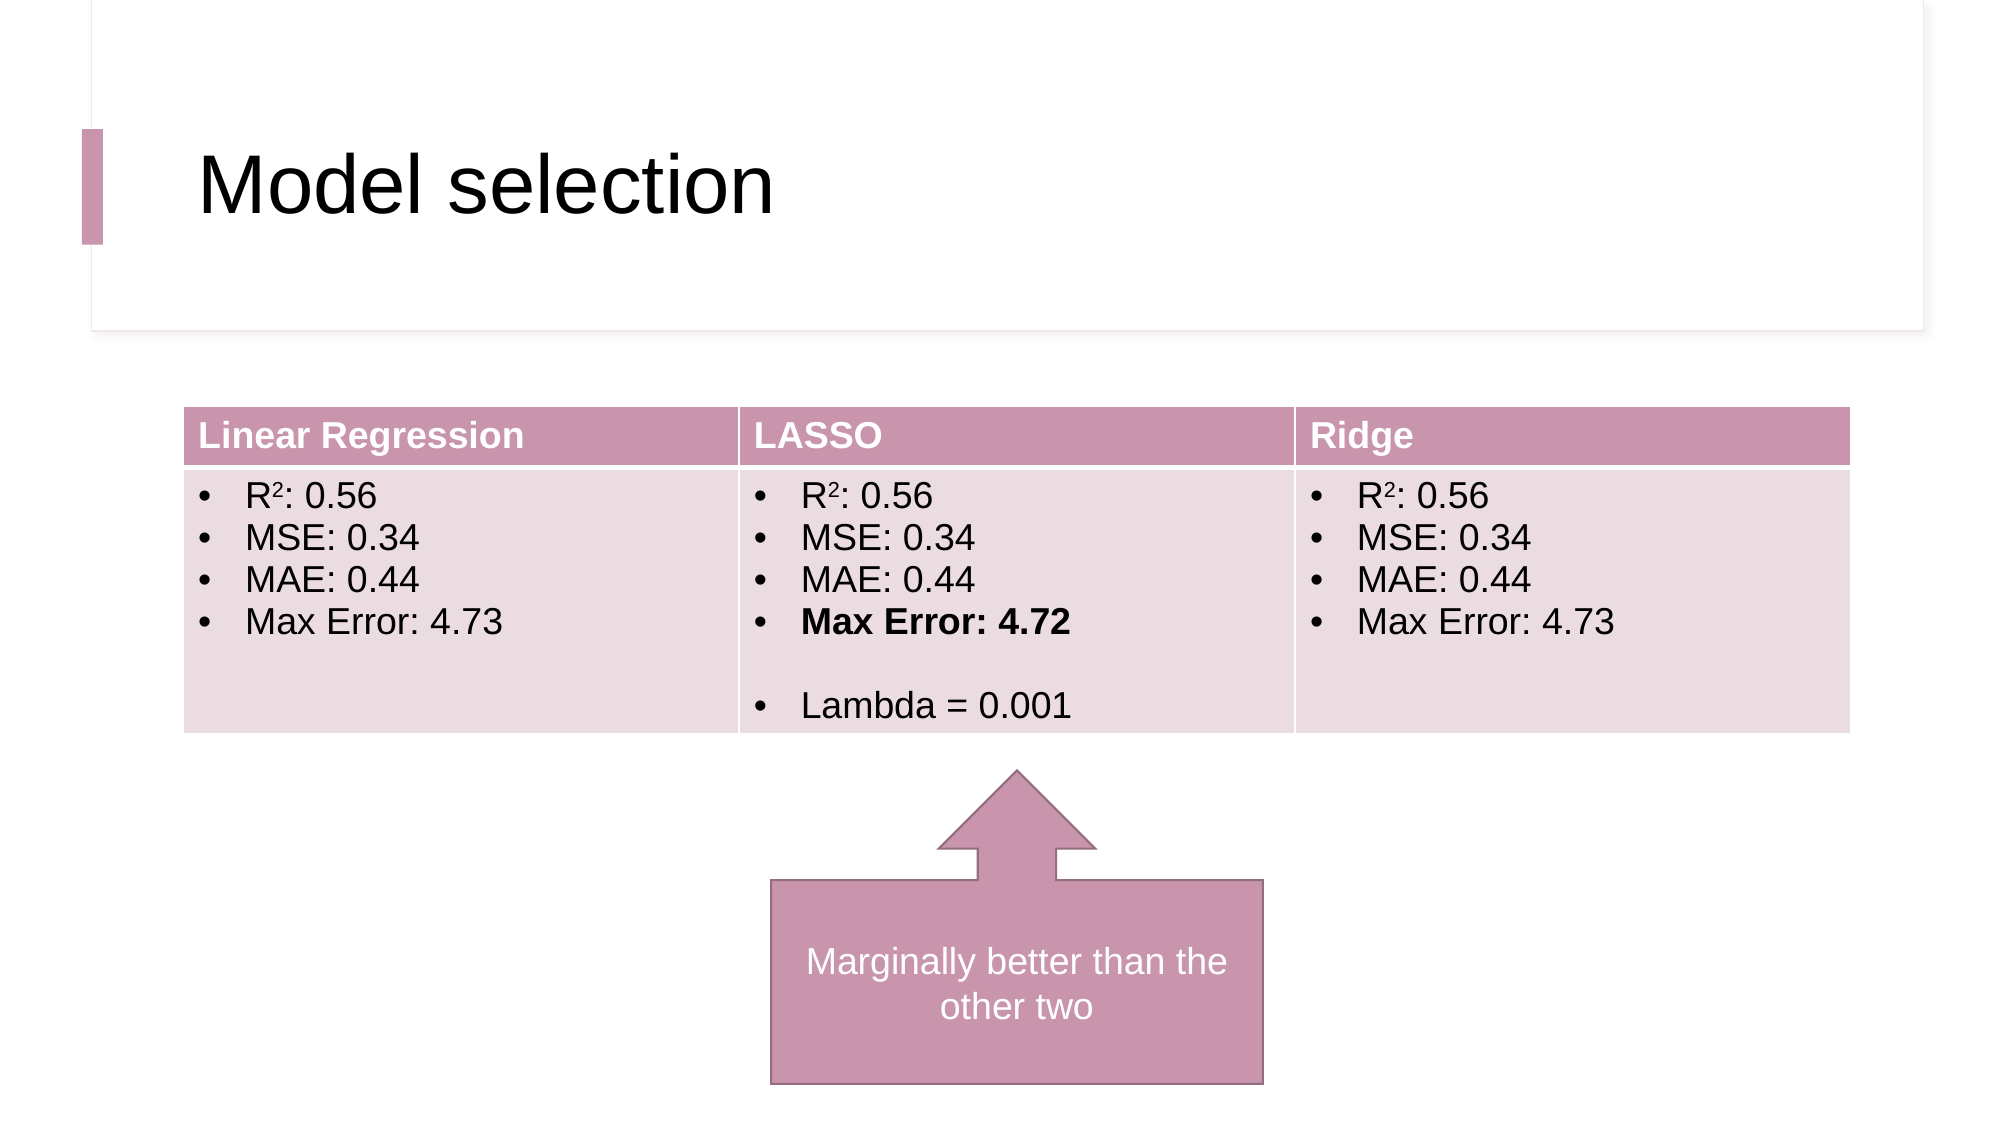

# Model selection
| Linear Regression | LASSO | Ridge |
| --- | --- | --- |
| R2: 0.56 MSE: 0.34 MAE: 0.44 Max Error: 4.73 | R2: 0.56 MSE: 0.34 MAE: 0.44 Max Error: 4.72 Lambda = 0.001 | R2: 0.56 MSE: 0.34 MAE: 0.44 Max Error: 4.73 |
Marginally better than the other two